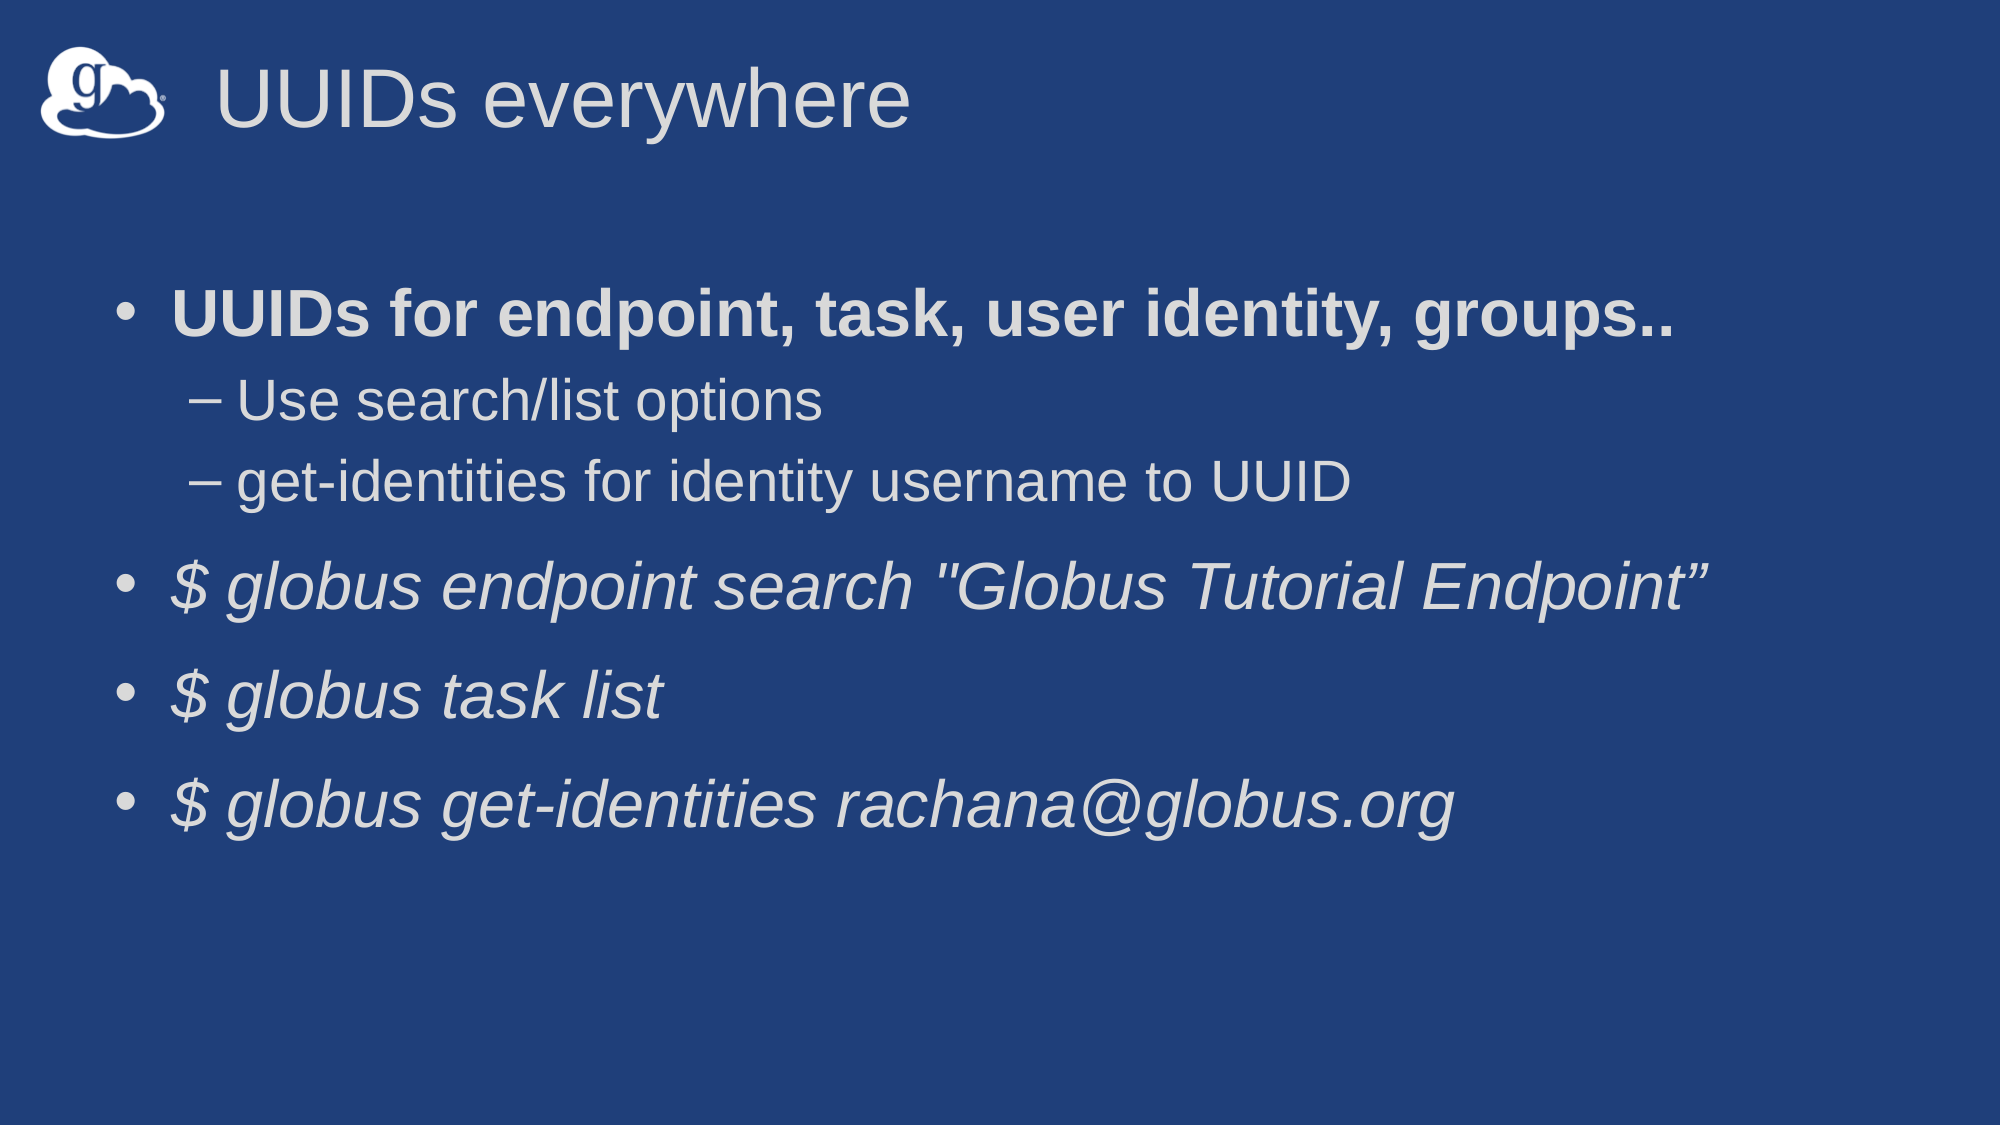

# UUIDs everywhere
UUIDs for endpoint, task, user identity, groups..
Use search/list options
get-identities for identity username to UUID
$ globus endpoint search "Globus Tutorial Endpoint”
$ globus task list
$ globus get-identities rachana@globus.org